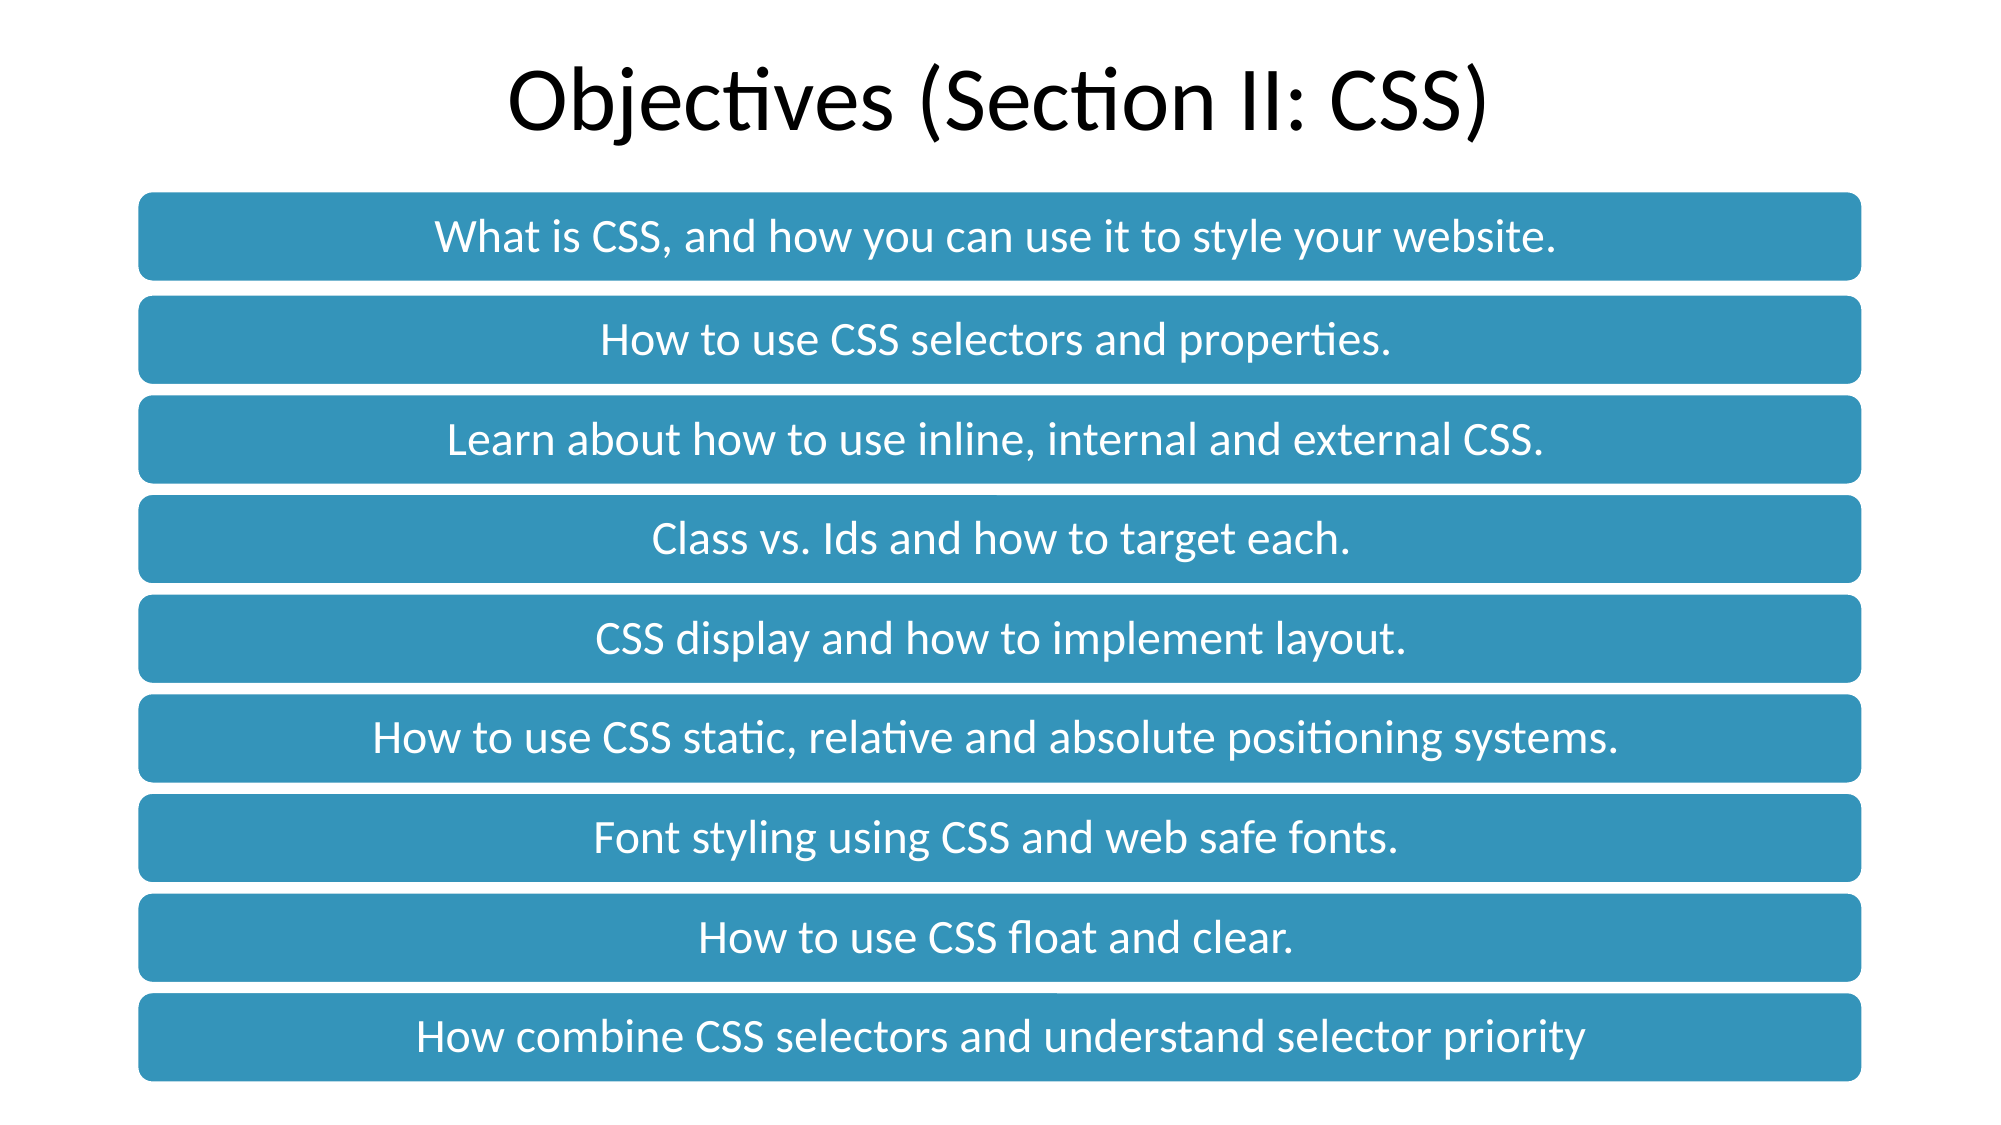

# Objectives (Section II: CSS)
What is CSS, and how you can use it to style your website.
How to use CSS selectors and properties.
Learn about how to use inline, internal and external CSS.
Class vs. Ids and how to target each.
CSS display and how to implement layout.
How to use CSS static, relative and absolute positioning systems.
Font styling using CSS and web safe fonts.
How to use CSS float and clear.
How combine CSS selectors and understand selector priority